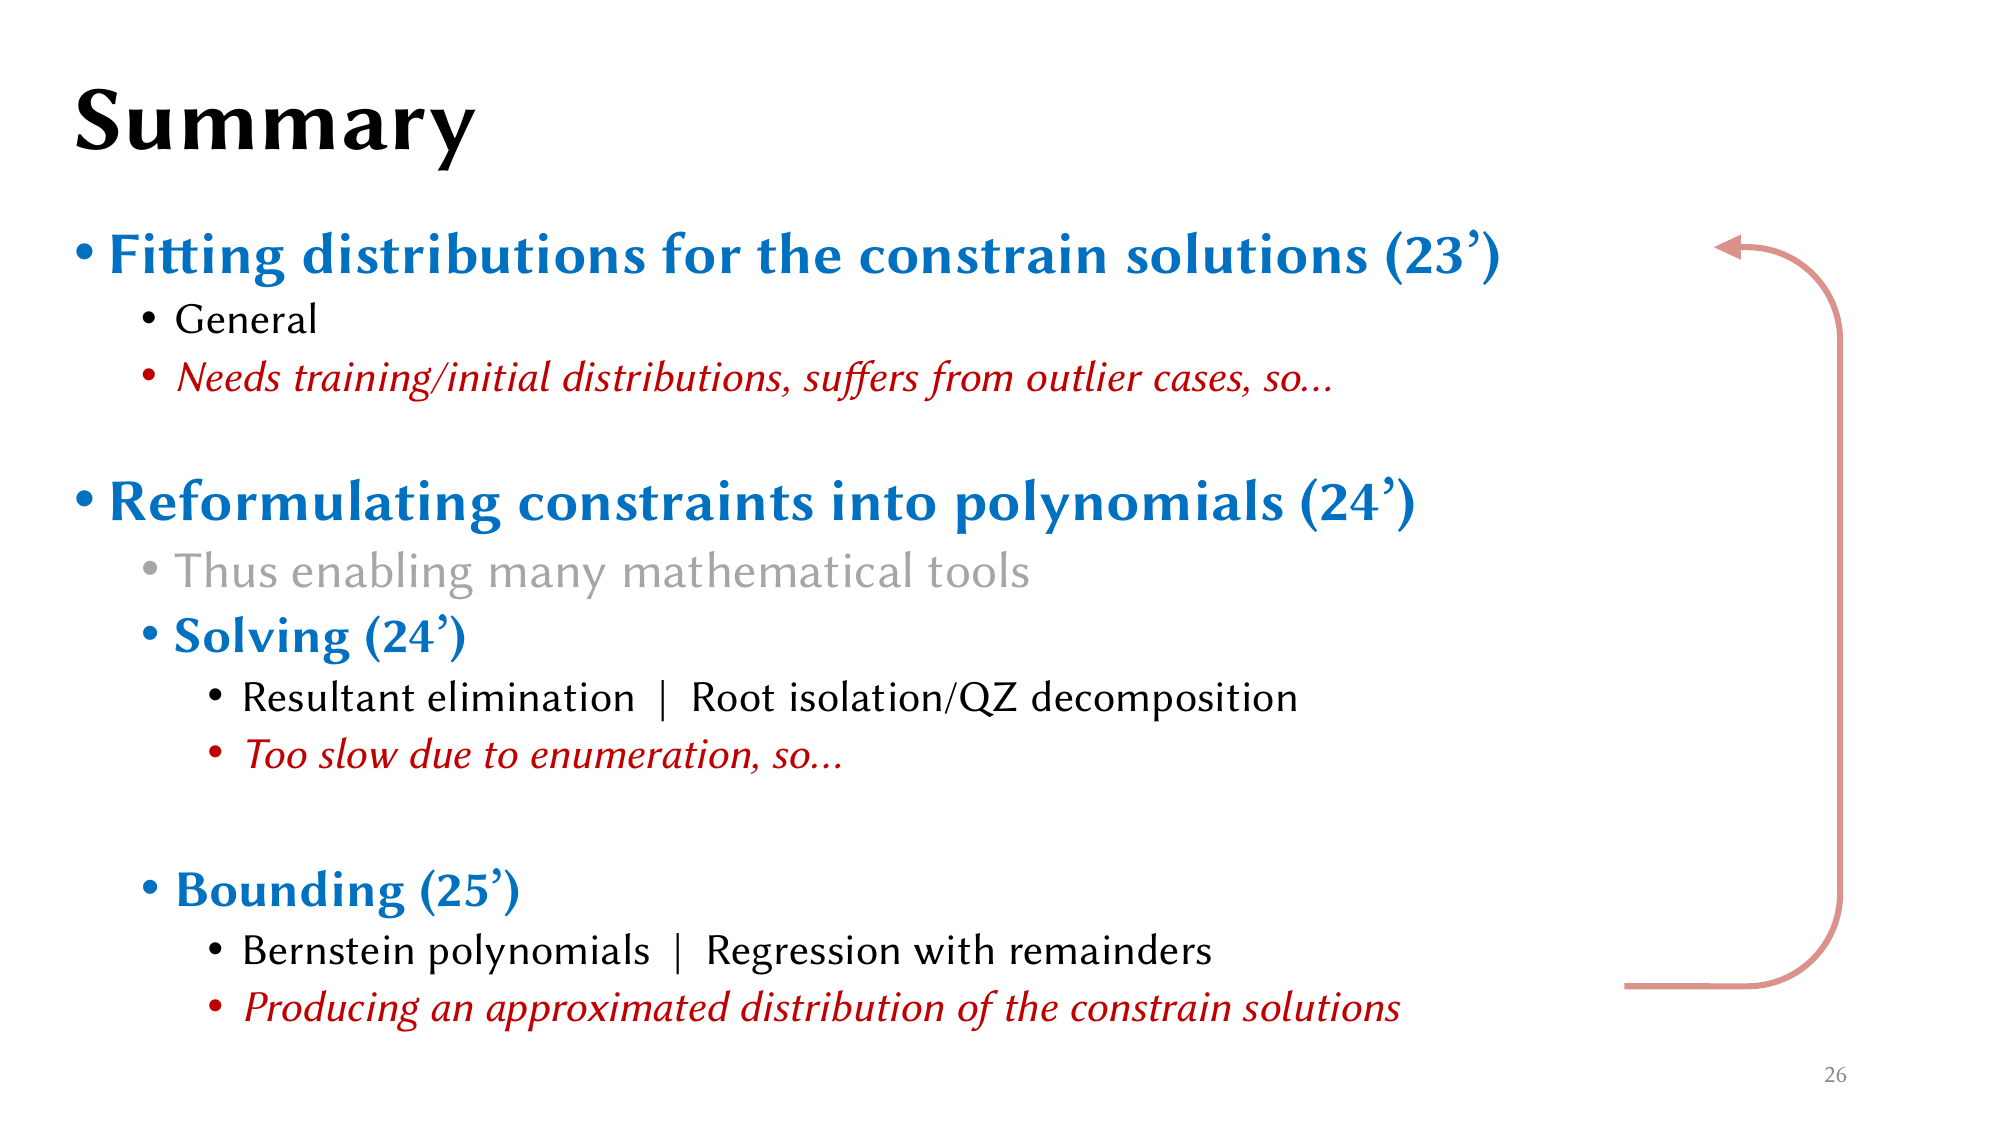

# Summary
Fitting distributions for the constrain solutions (23’)
General
Needs training/initial distributions, suffers from outlier cases, so…

Reformulating constraints into polynomials (24’)
Thus enabling many mathematical tools
Solving (24’)
Resultant elimination  |  Root isolation/QZ decomposition
Too slow due to enumeration, so…

Bounding (25’)
Bernstein polynomials  |  Regression with remainders
Producing an approximated distribution of the constrain solutions

26